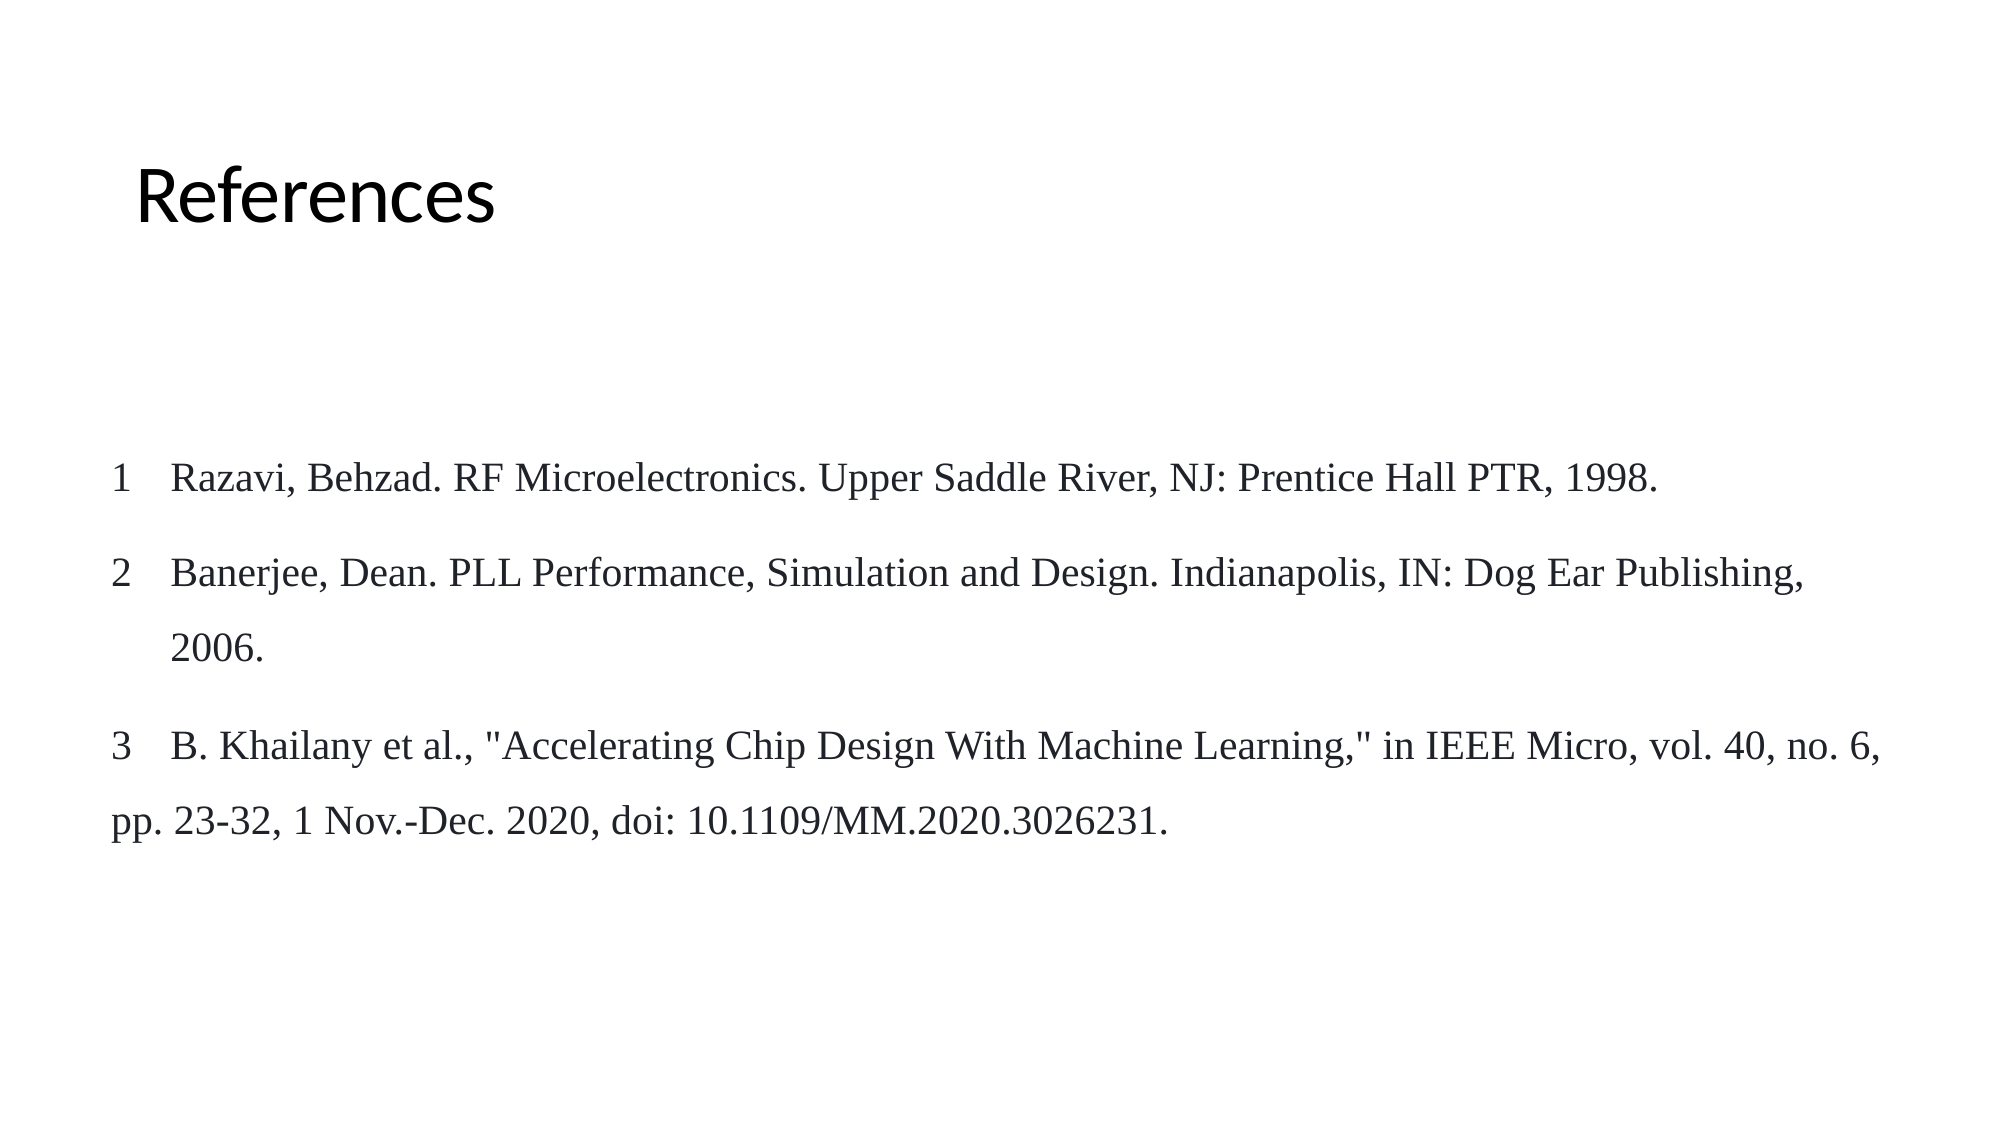

# References
Razavi, Behzad. RF Microelectronics. Upper Saddle River, NJ: Prentice Hall PTR, 1998.
Banerjee, Dean. PLL Performance, Simulation and Design. Indianapolis, IN: Dog Ear Publishing, 2006.

B. Khailany et al., "Accelerating Chip Design With Machine Learning," in IEEE Micro, vol. 40, no. 6,
pp. 23-32, 1 Nov.-Dec. 2020, doi: 10.1109/MM.2020.3026231.